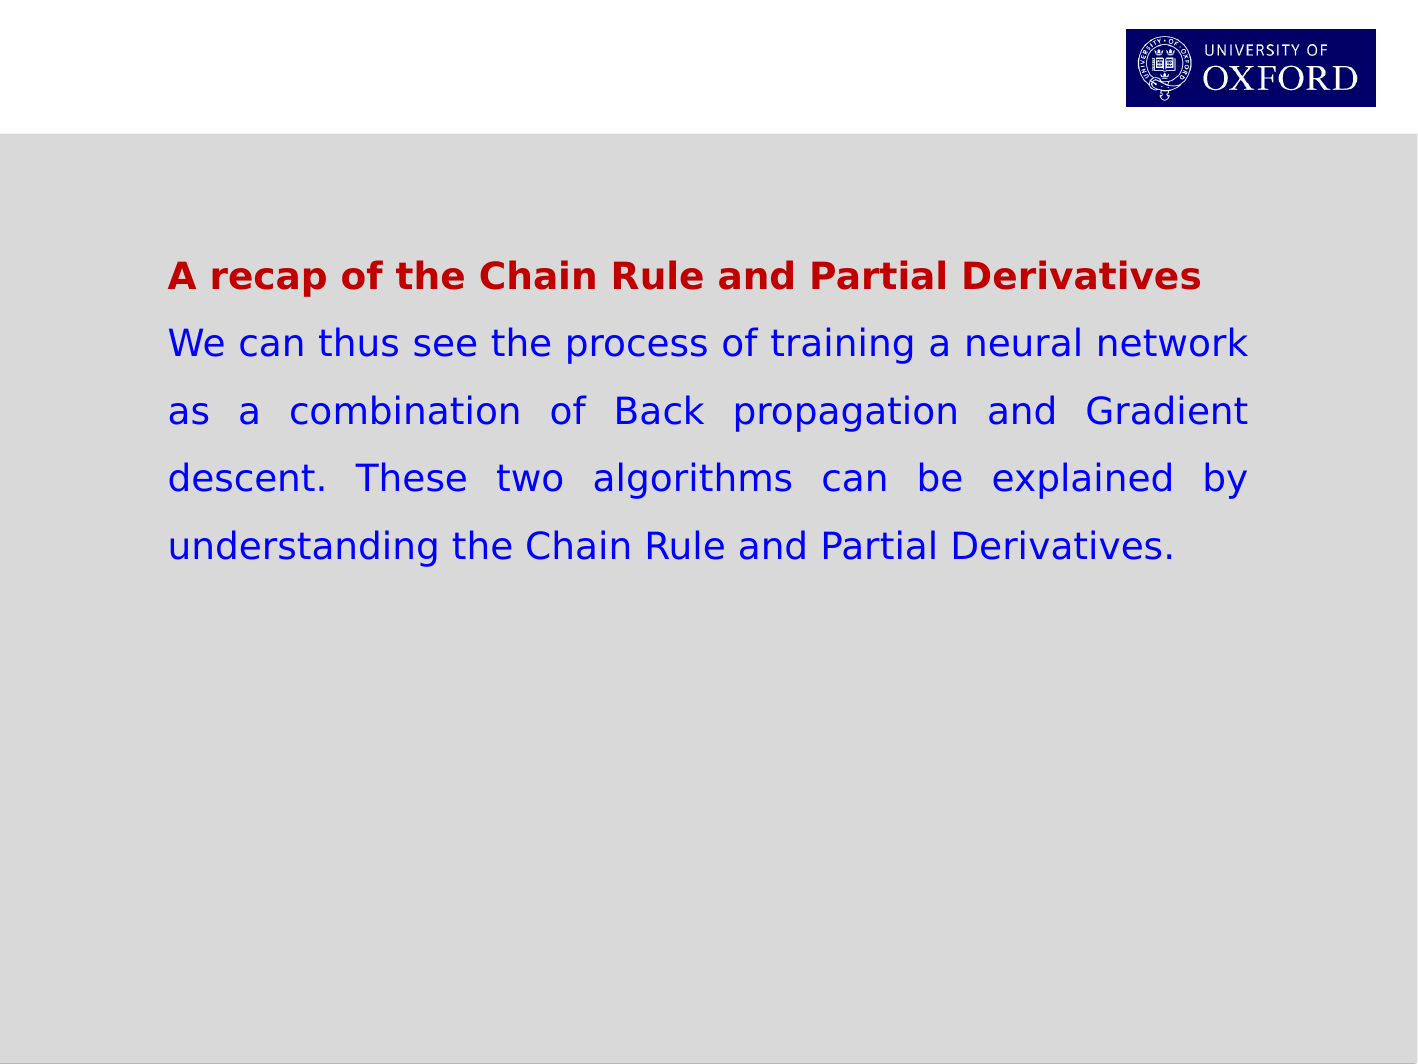

A recap of the Chain Rule and Partial Derivatives
We can thus see the process of training a neural network as a combination of Back propagation and Gradient descent. These two algorithms can be explained by understanding the Chain Rule and Partial Derivatives.